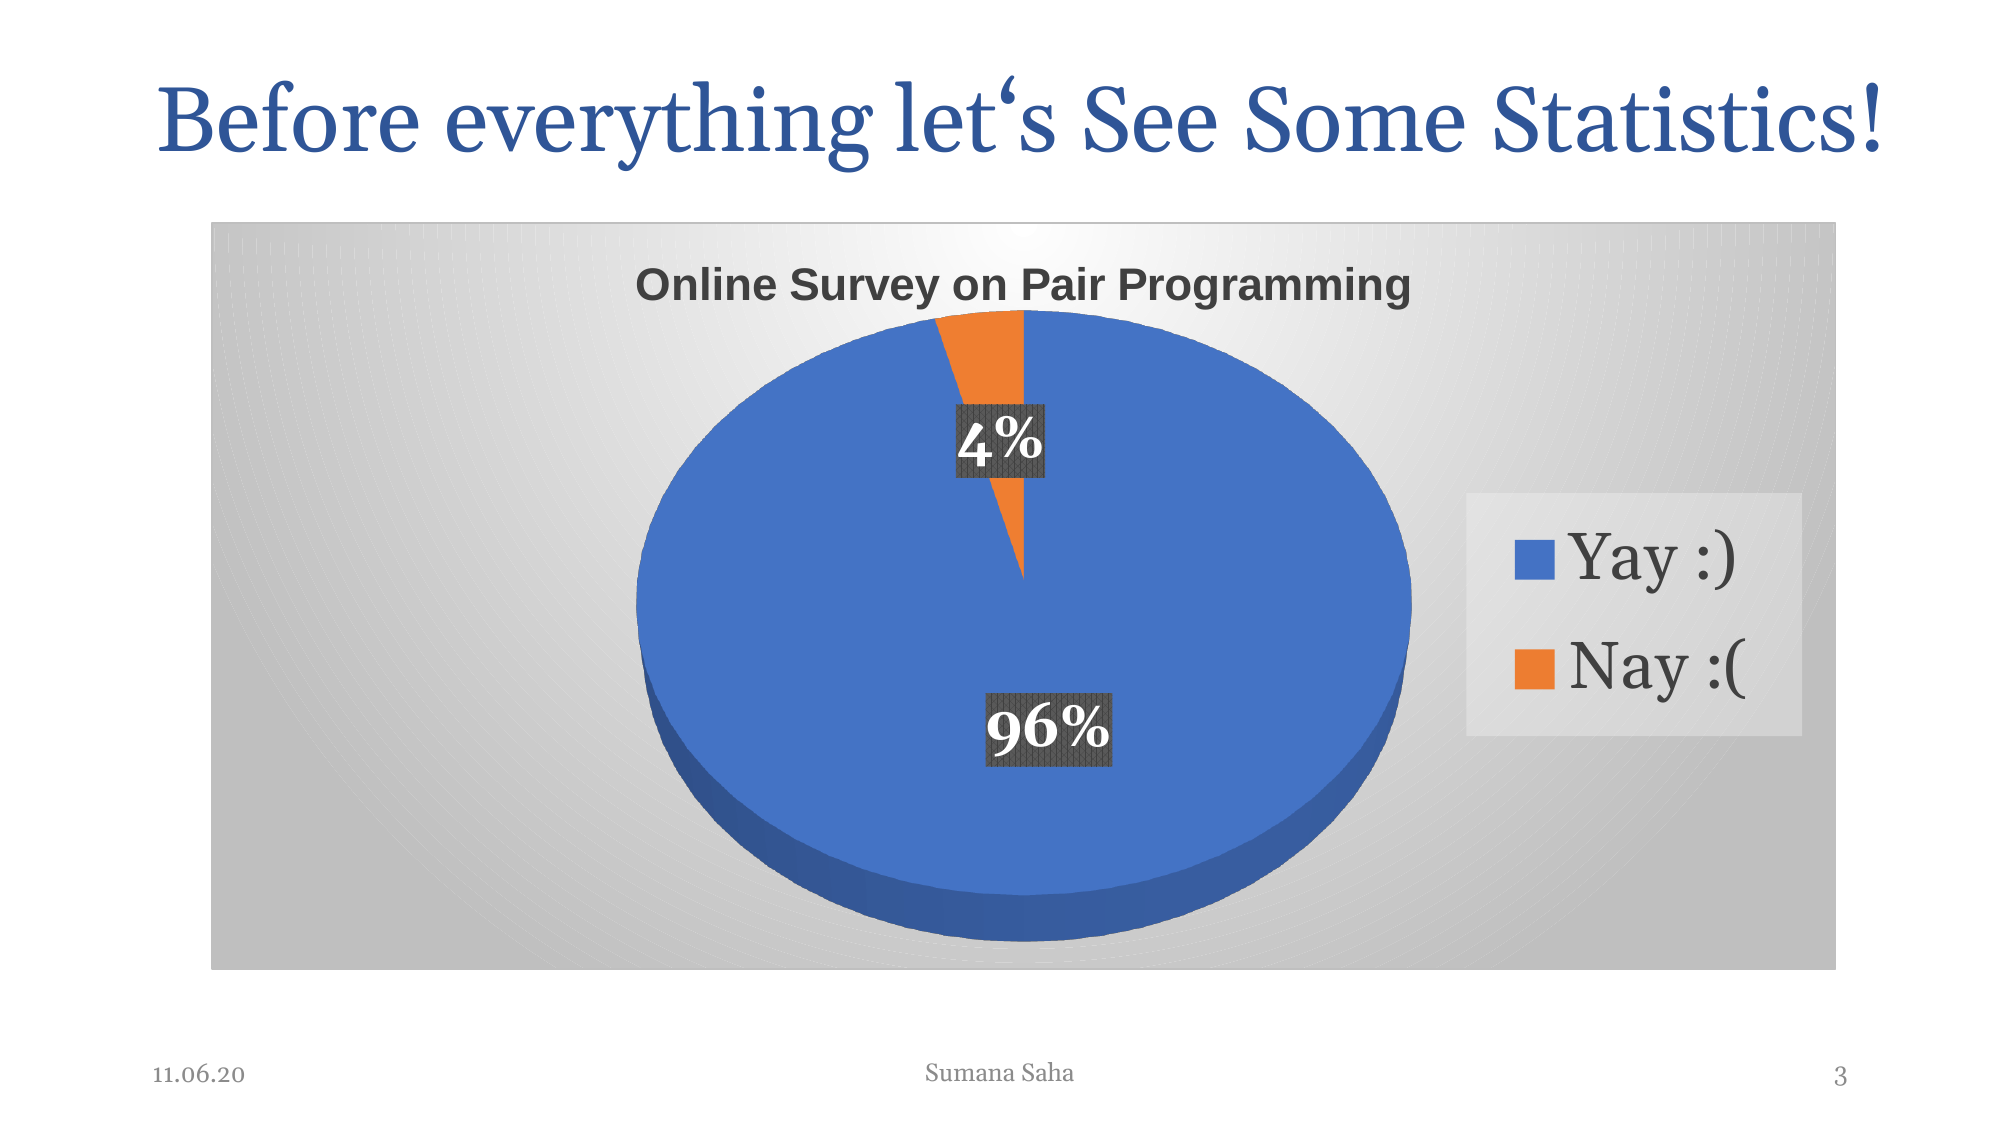

# Before everything let‘s See Some Statistics!

[unsupported chart]

11.06.20
Sumana Saha
3